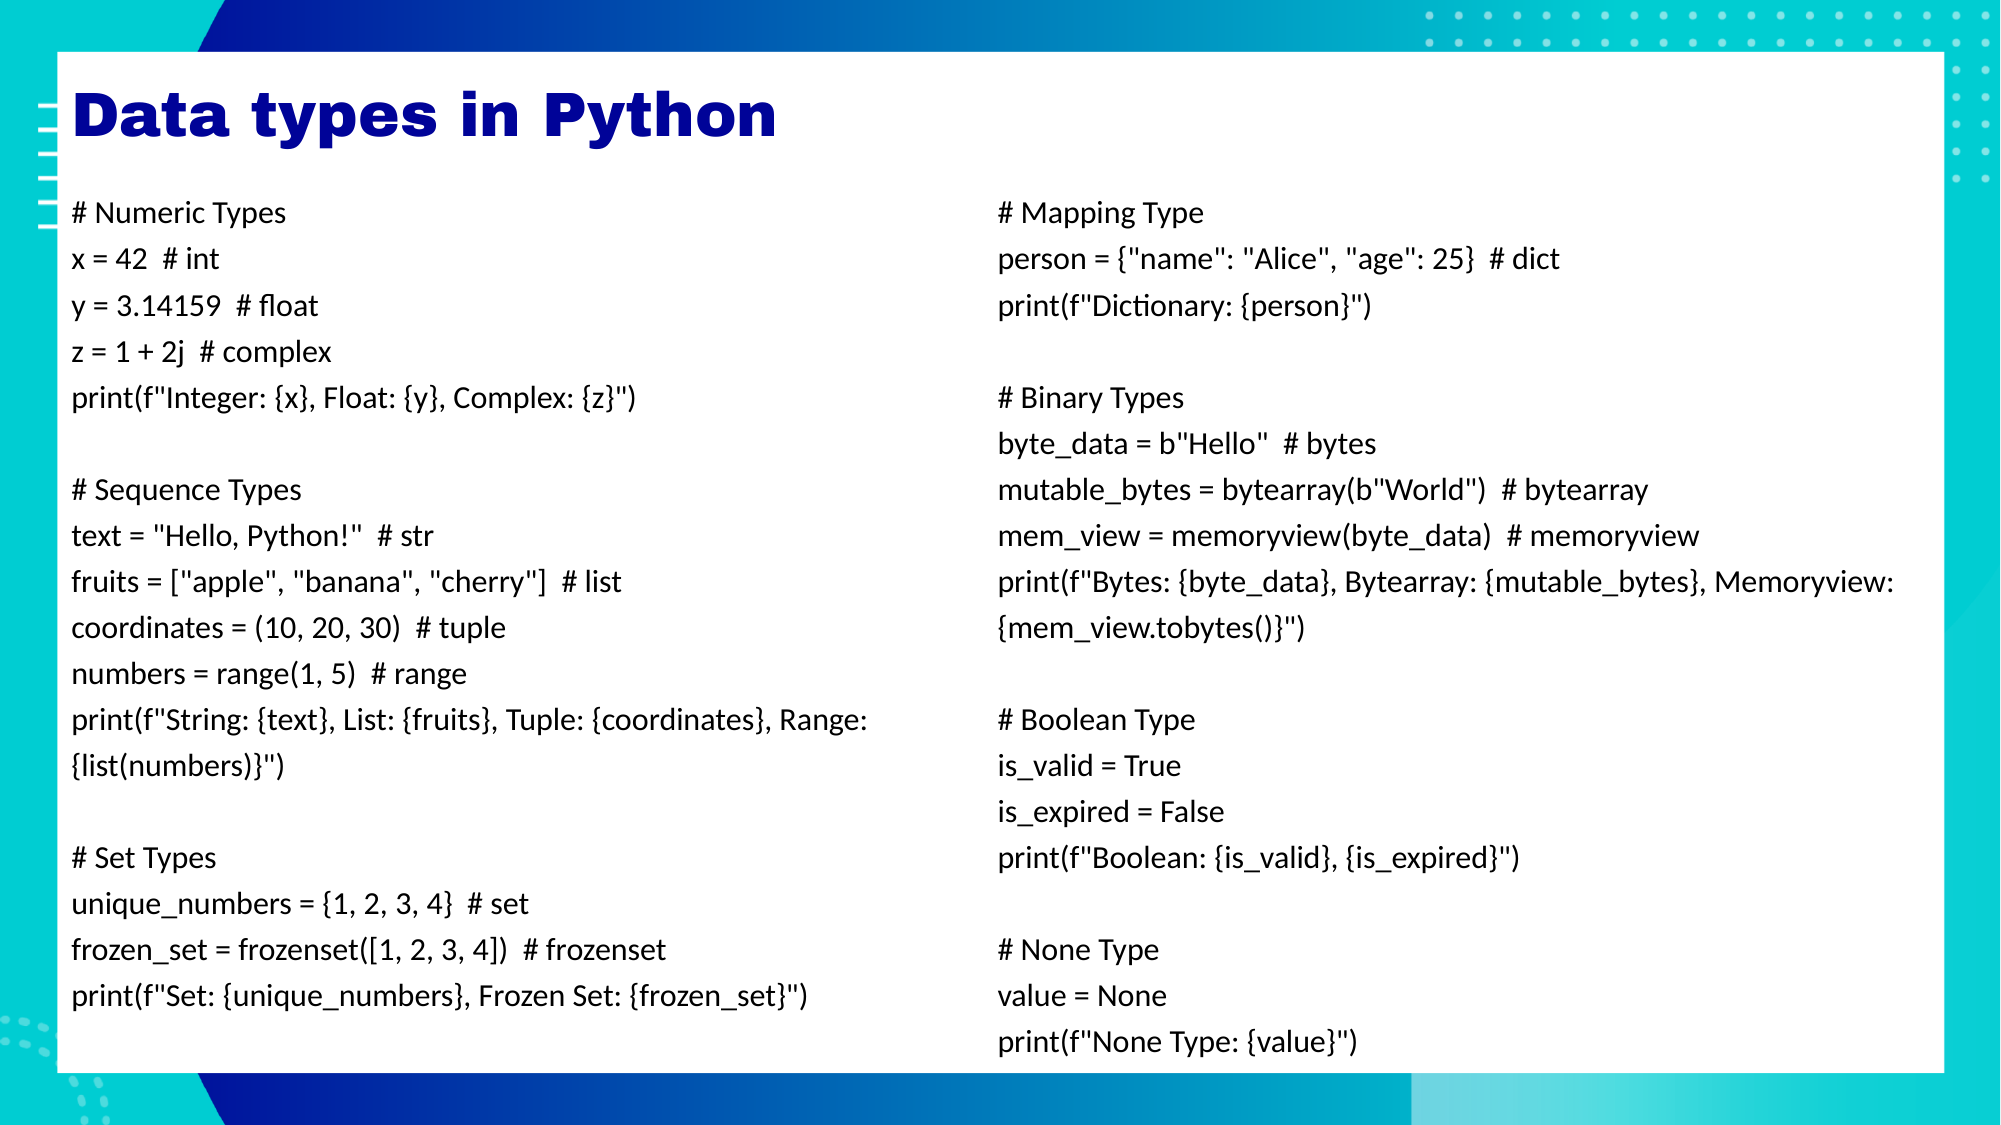

# Data types in Python
# Numeric Types
x = 42  # int
y = 3.14159  # float
z = 1 + 2j  # complex
print(f"Integer: {x}, Float: {y}, Complex: {z}")

# Sequence Types
text = "Hello, Python!"  # str
fruits = ["apple", "banana", "cherry"]  # list
coordinates = (10, 20, 30)  # tuple
numbers = range(1, 5)  # range
print(f"String: {text}, List: {fruits}, Tuple: {coordinates}, Range: {list(numbers)}")

# Set Types
unique_numbers = {1, 2, 3, 4}  # set
frozen_set = frozenset([1, 2, 3, 4])  # frozenset
print(f"Set: {unique_numbers}, Frozen Set: {frozen_set}")

# Mapping Type
person = {"name": "Alice", "age": 25}  # dict
print(f"Dictionary: {person}")

# Binary Types
byte_data = b"Hello"  # bytes
mutable_bytes = bytearray(b"World")  # bytearray
mem_view = memoryview(byte_data)  # memoryview
print(f"Bytes: {byte_data}, Bytearray: {mutable_bytes}, Memoryview: {mem_view.tobytes()}")

# Boolean Type
is_valid = True
is_expired = False
print(f"Boolean: {is_valid}, {is_expired}")

# None Type
value = None
print(f"None Type: {value}")